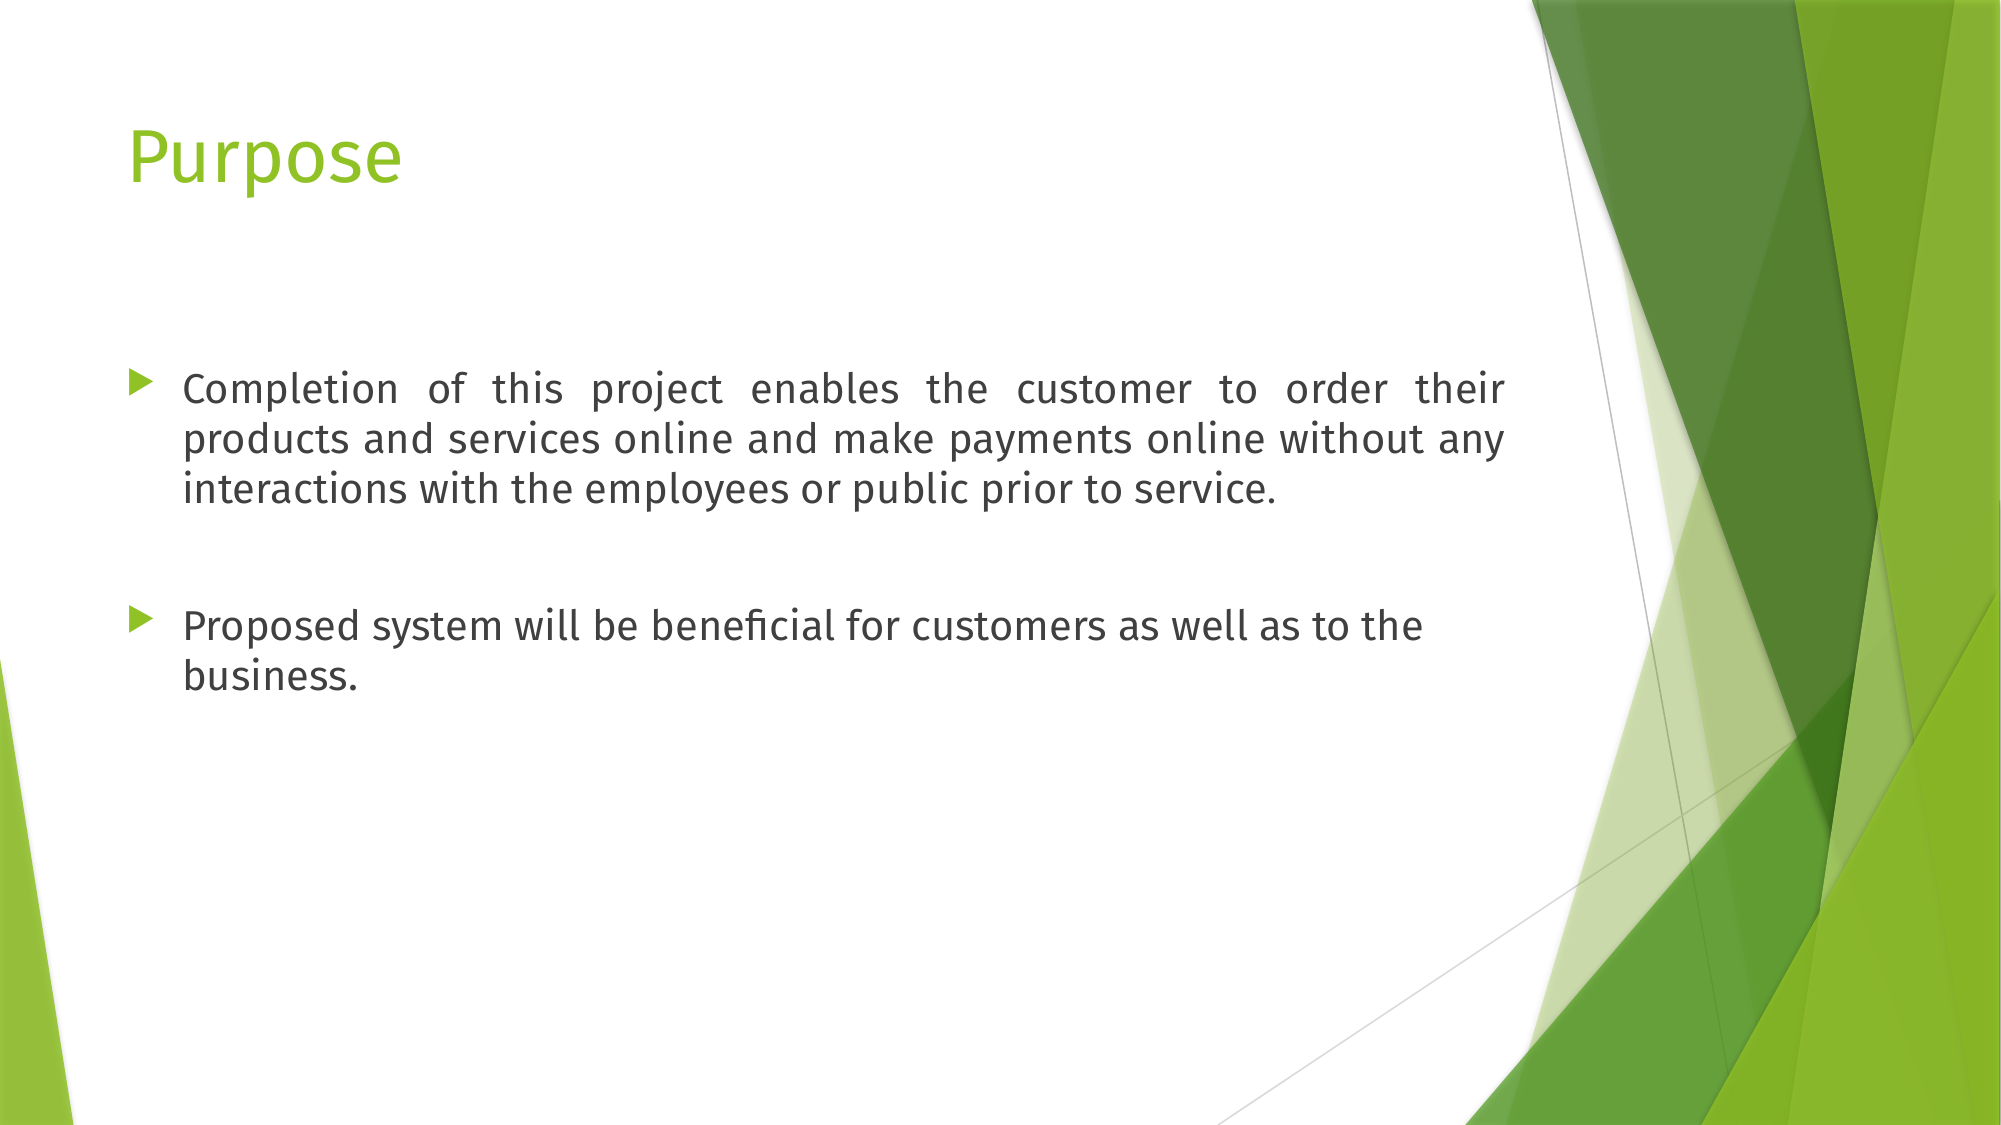

# Purpose
Completion of this project enables the customer to order their products and services online and make payments online without any interactions with the employees or public prior to service.

Proposed system will be beneficial for customers as well as to the business.